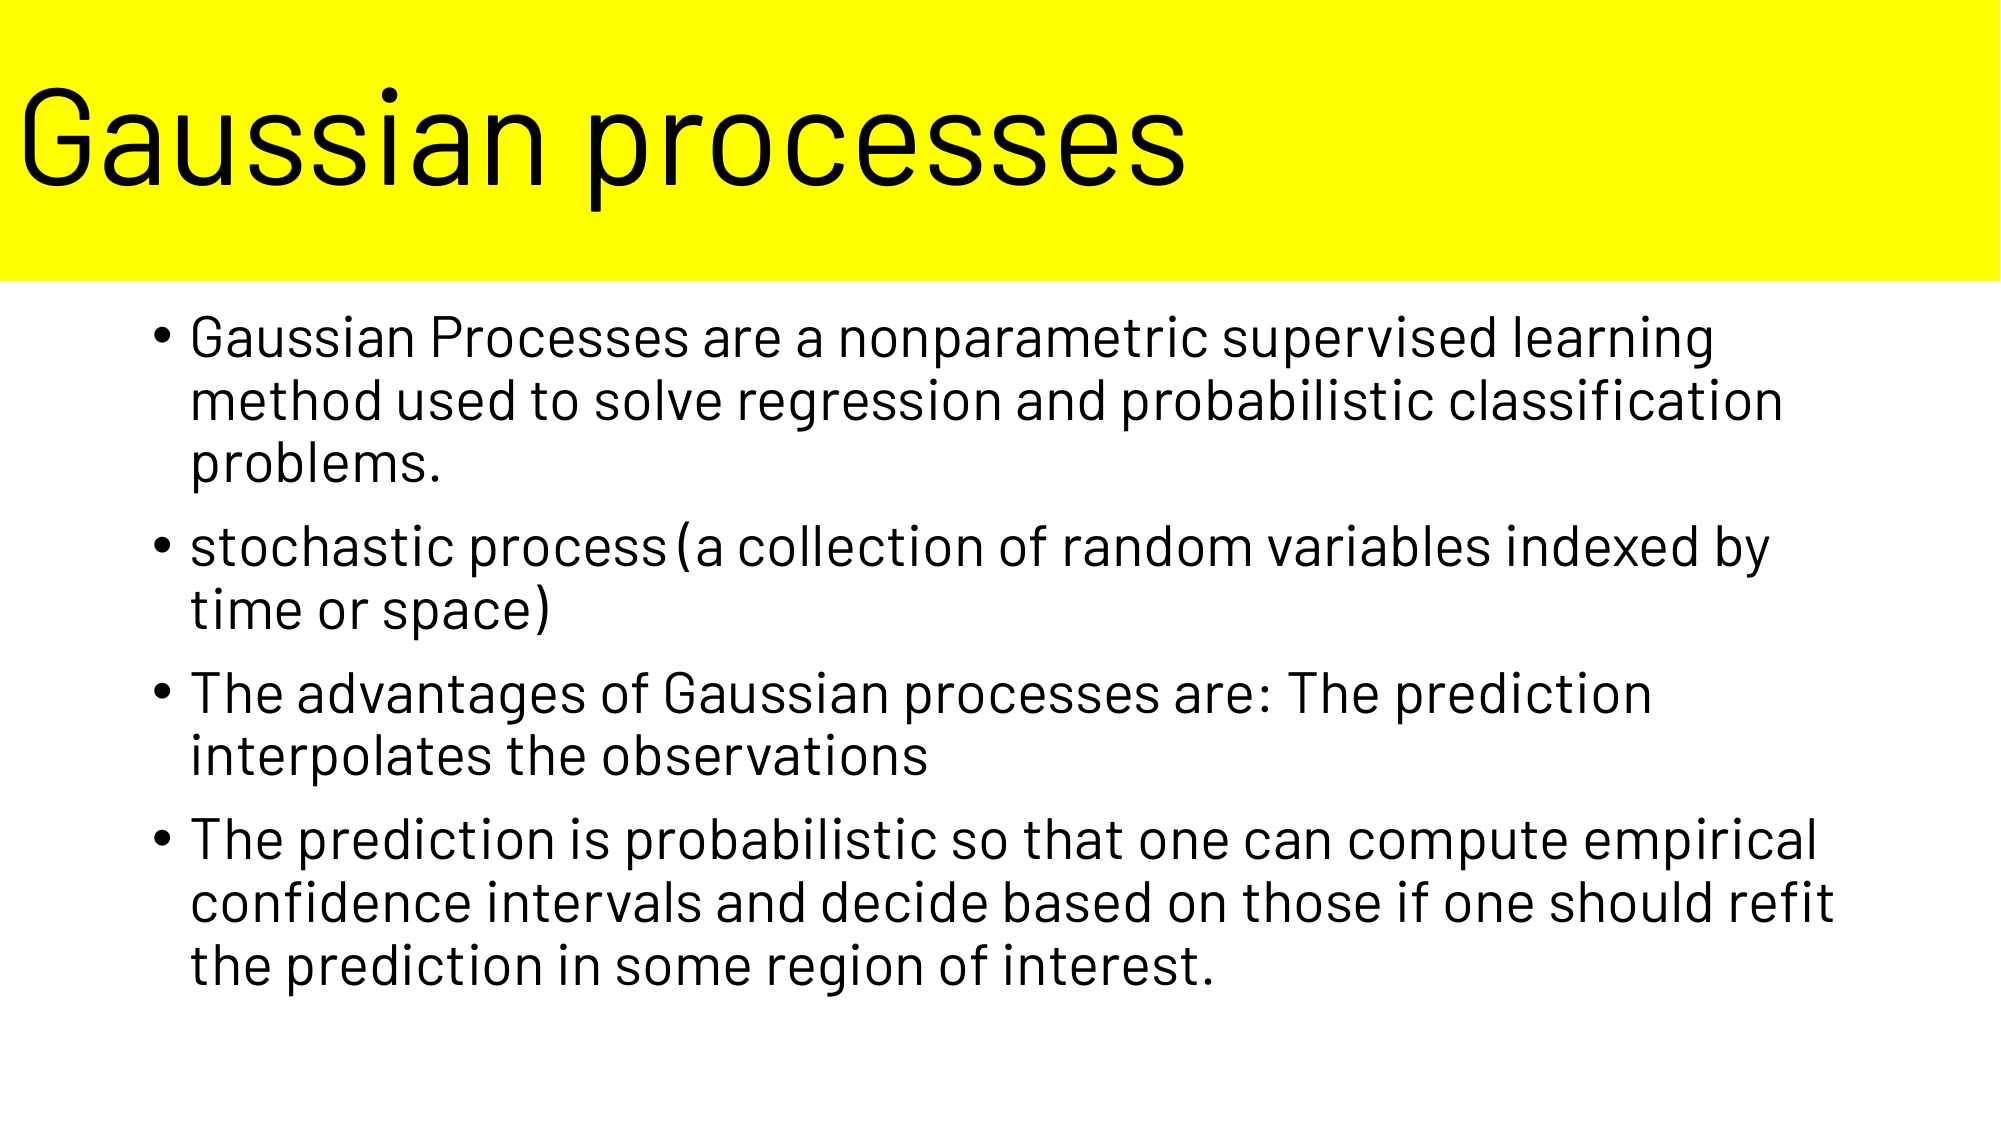

# Gaussian processes
Gaussian Processes are a nonparametric supervised learning method used to solve regression and probabilistic classification problems.
stochastic process (a collection of random variables indexed by time or space)
The advantages of Gaussian processes are: The prediction interpolates the observations
The prediction is probabilistic so that one can compute empirical confidence intervals and decide based on those if one should refit the prediction in some region of interest.